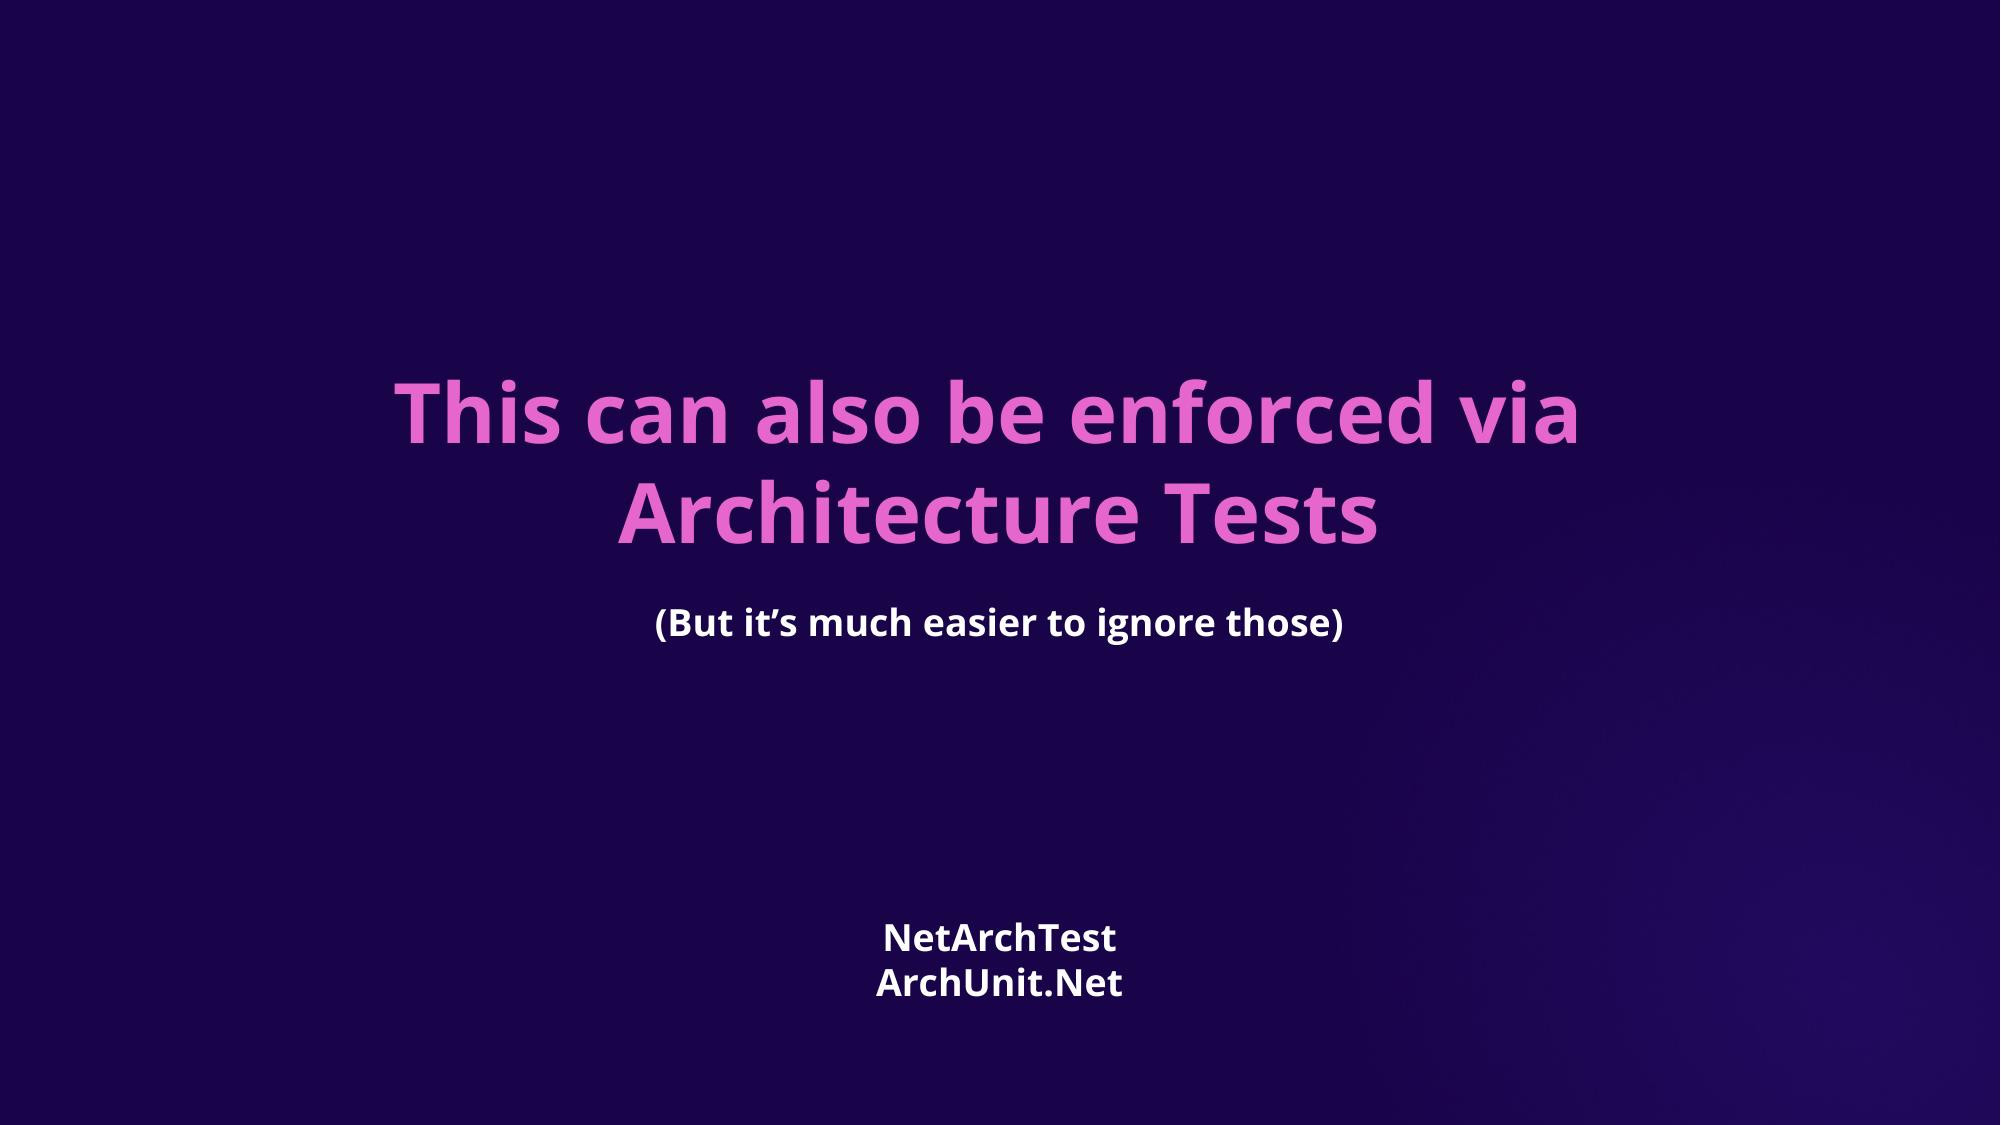

# This can also be enforced via Architecture Tests
(But it’s much easier to ignore those)

NetArchTest
ArchUnit.Net